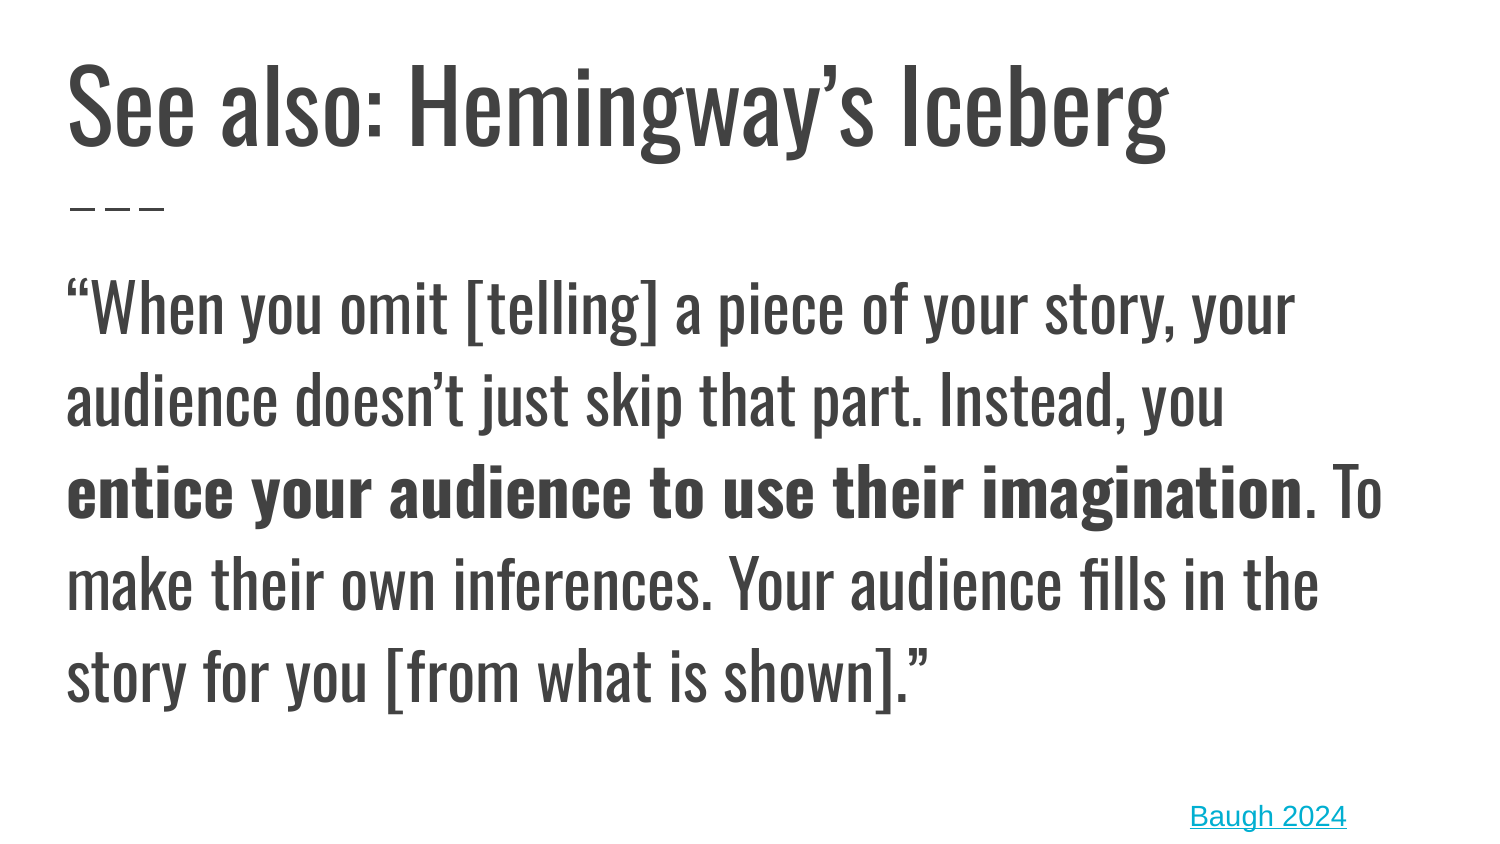

# See also: Hemingway’s Iceberg
“When you omit [telling] a piece of your story, your audience doesn’t just skip that part. Instead, you entice your audience to use their imagination. To make their own inferences. Your audience fills in the story for you [from what is shown].”
Baugh 2024